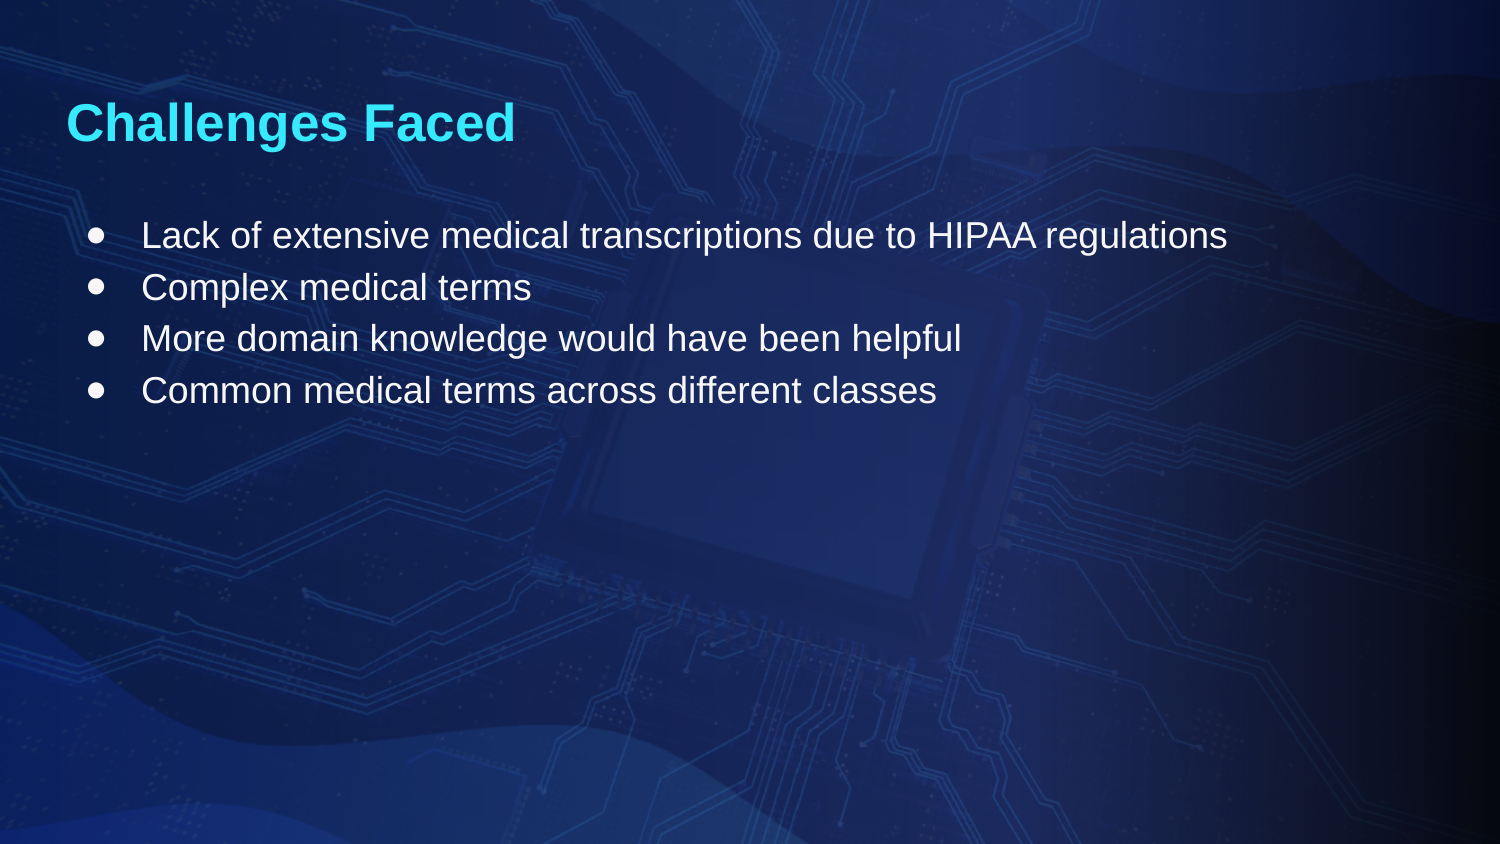

# Challenges Faced
Lack of extensive medical transcriptions due to HIPAA regulations
Complex medical terms
More domain knowledge would have been helpful
Common medical terms across different classes